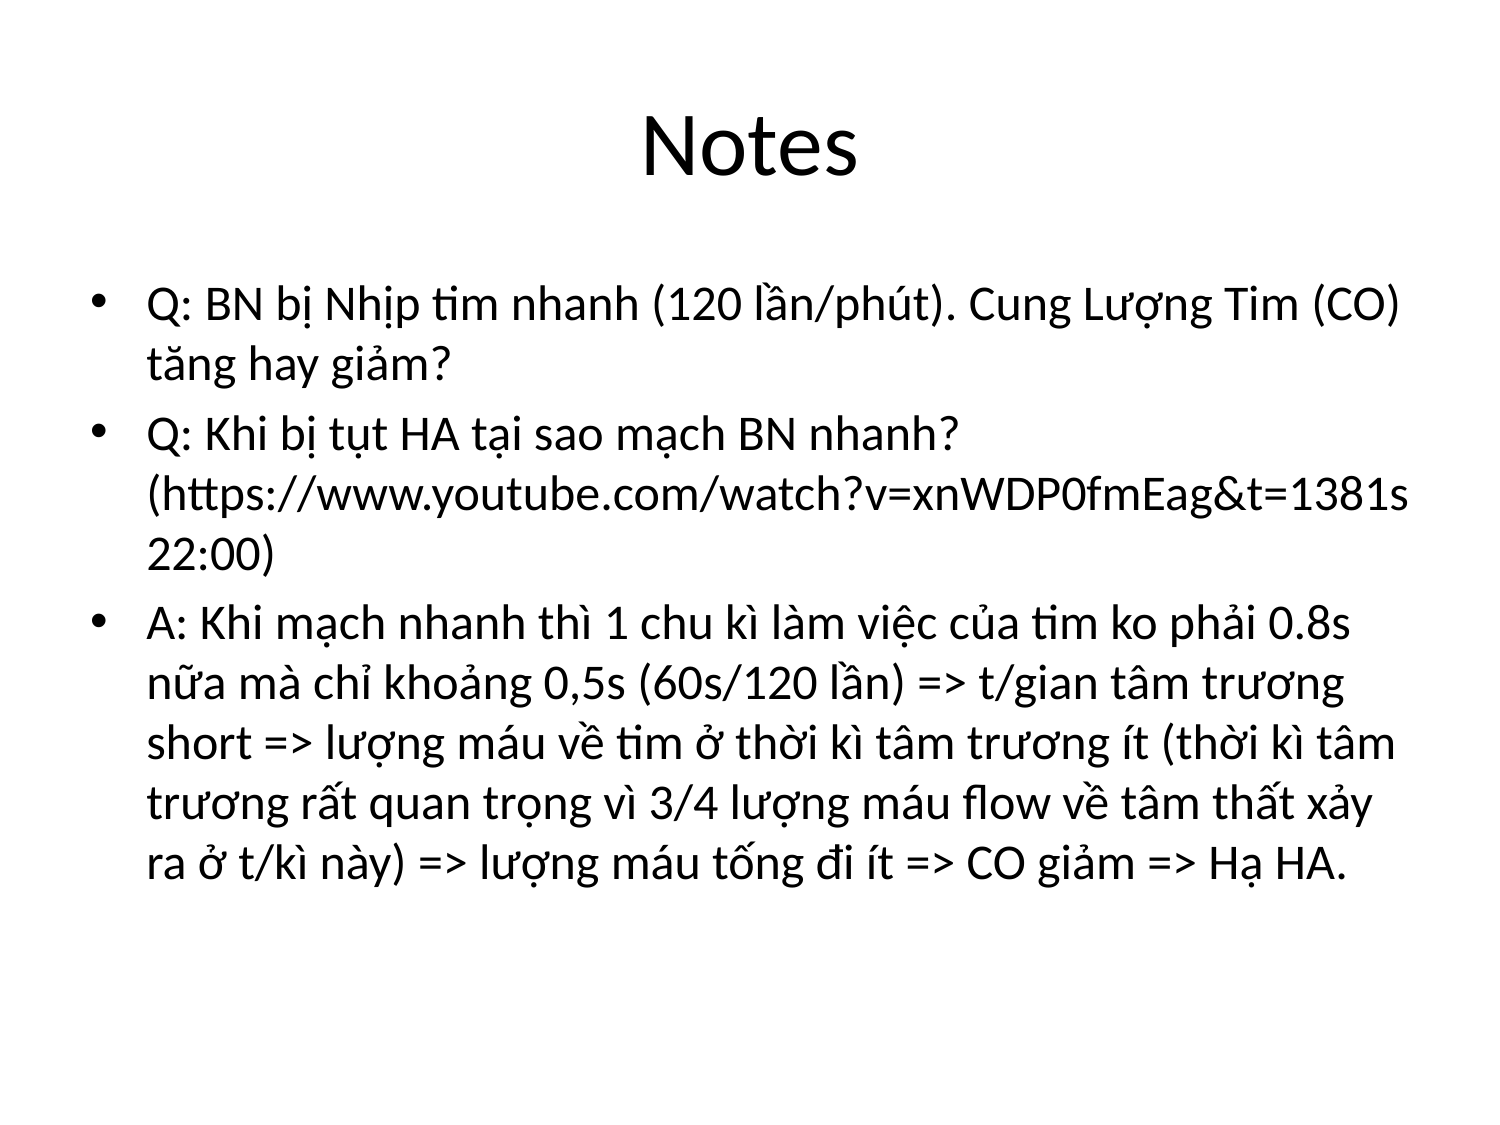

# Notes
Q: BN bị Nhịp tim nhanh (120 lần/phút). Cung Lượng Tim (CO) tăng hay giảm?
Q: Khi bị tụt HA tại sao mạch BN nhanh? (https://www.youtube.com/watch?v=xnWDP0fmEag&t=1381s 22:00)
A: Khi mạch nhanh thì 1 chu kì làm việc của tim ko phải 0.8s nữa mà chỉ khoảng 0,5s (60s/120 lần) => t/gian tâm trương short => lượng máu về tim ở thời kì tâm trương ít (thời kì tâm trương rất quan trọng vì 3/4 lượng máu flow về tâm thất xảy ra ở t/kì này) => lượng máu tống đi ít => CO giảm => Hạ HA.